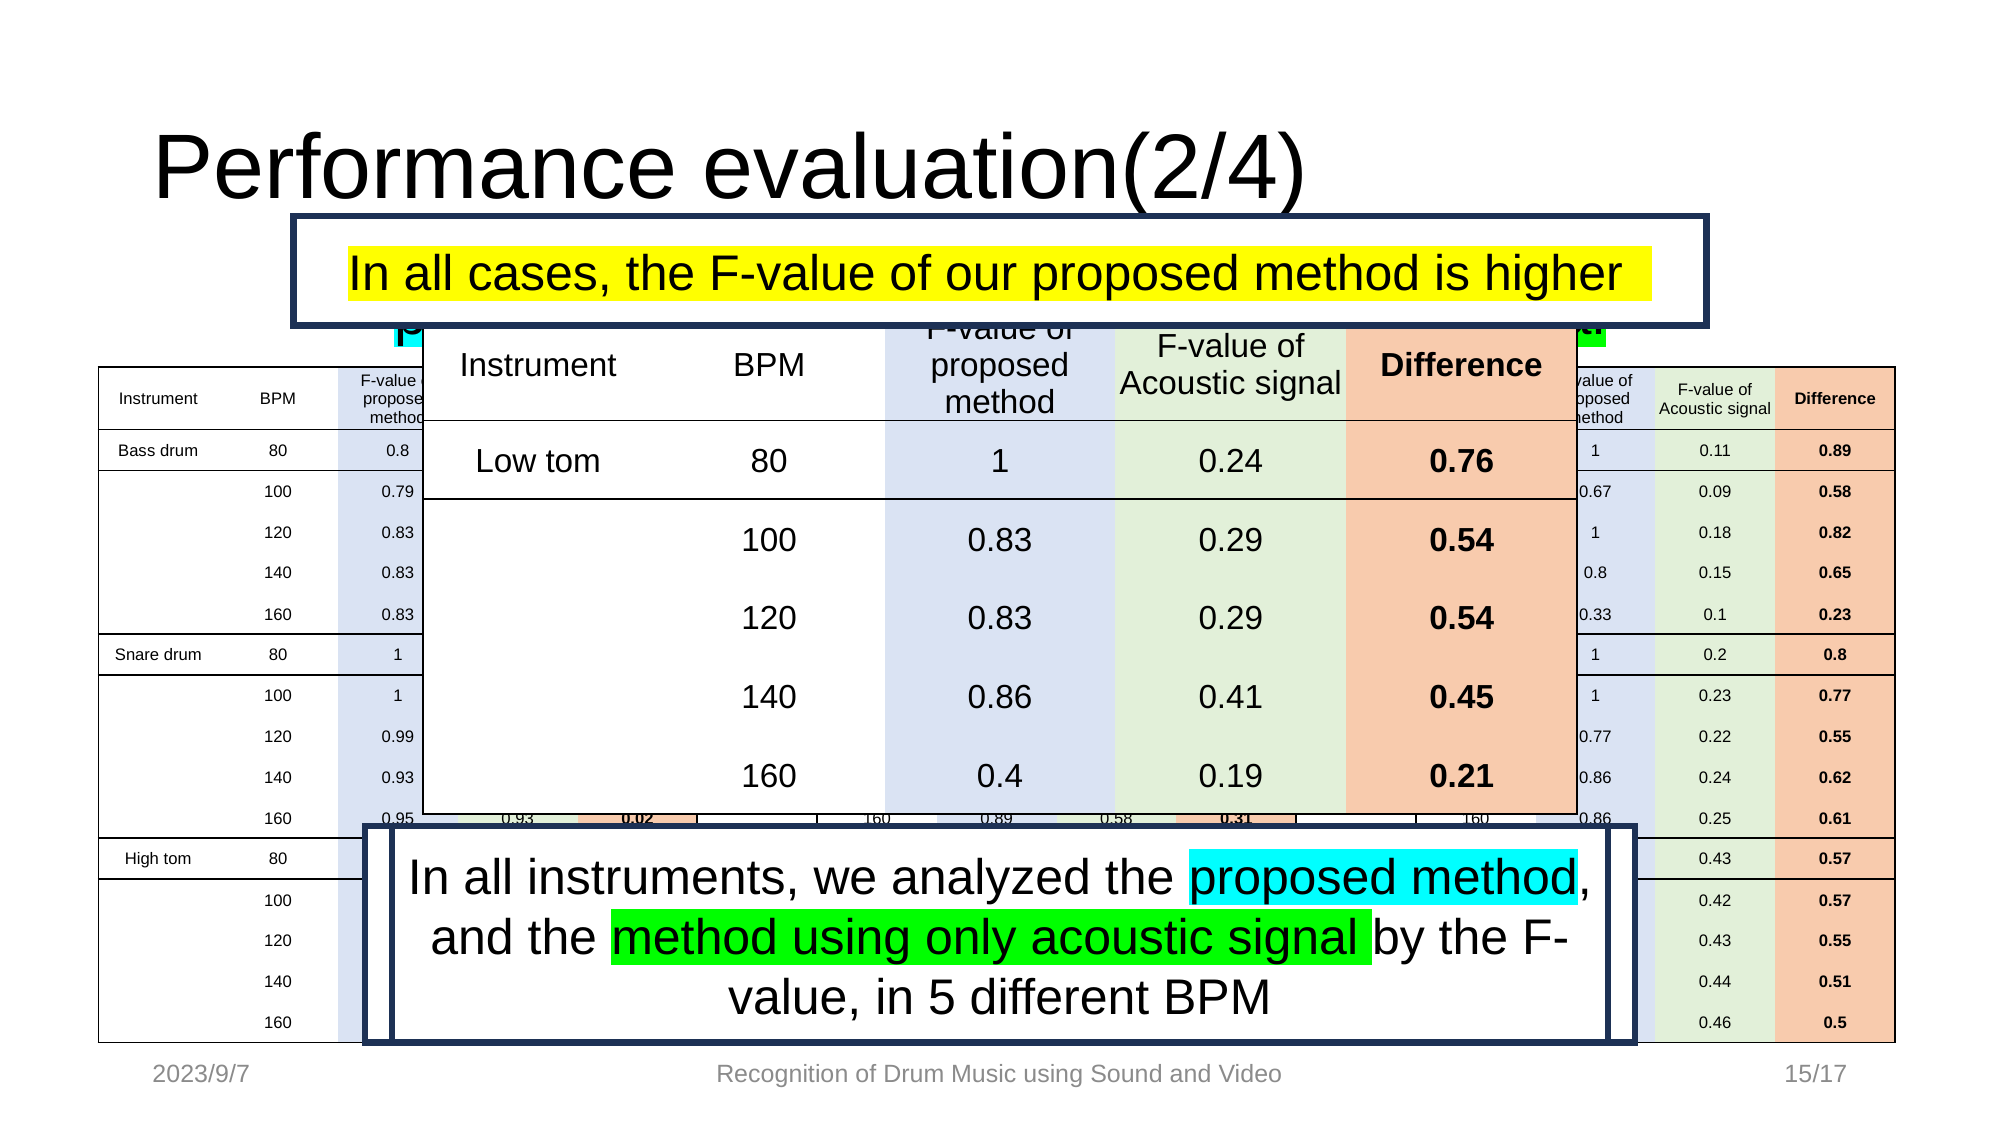

# Performance evaluation(2/4)
In all cases, the F-value of our proposed method is higher
Comparison of F-value of music recognition between
proposed method and with only acoustic signal
| Instrument | BPM | F-value of proposed method | F-value of Acoustic signal | Difference |
| --- | --- | --- | --- | --- |
| Low tom | 80 | 1 | 0.24 | 0.76 |
|  | 100 | 0.83 | 0.29 | 0.54 |
|  | 120 | 0.83 | 0.29 | 0.54 |
|  | 140 | 0.86 | 0.41 | 0.45 |
|  | 160 | 0.4 | 0.19 | 0.21 |
| Difference |
| --- |
| 0.76 |
| 0.54 |
| 0.54 |
| 0.45 |
| 0.21 |
| 0.27 |
| 0.3 |
| 0.33 |
| 0.25 |
| 0.31 |
| 0.55 |
| 0.55 |
| 0.54 |
| 0.48 |
| 0.49 |
| Difference |
| --- |
| 0.89 |
| 0.58 |
| 0.82 |
| 0.65 |
| 0.23 |
| 0.8 |
| 0.77 |
| 0.55 |
| 0.62 |
| 0.61 |
| 0.57 |
| 0.57 |
| 0.55 |
| 0.51 |
| 0.5 |
| Difference |
| --- |
| 0 |
| 0 |
| 0 |
| 0 |
| 0 |
| 0 |
| 0.01 |
| 0.02 |
| 0.01 |
| 0.02 |
| 0.46 |
| 0.47 |
| 0.36 |
| 0.17 |
| 0.17 |
| Instrument | BPM | F-value of proposed method | F-value of Acoustic signal | Difference | Instrument | BPM | F-value of proposed method | F-value of Acoustic signal | Difference | Instrument | BPM | F-value of proposed method | F-value of Acoustic signal | Difference |
| --- | --- | --- | --- | --- | --- | --- | --- | --- | --- | --- | --- | --- | --- | --- |
| Bass drum | 80 | 0.8 | 0.8 | 0 | Low tom | 80 | 1 | 0.24 | 0.76 | Crash L | 80 | 1 | 0.11 | 0.89 |
|  | 100 | 0.79 | 0.79 | 0 |  | 100 | 0.83 | 0.29 | 0.54 |  | 100 | 0.67 | 0.09 | 0.58 |
|  | 120 | 0.83 | 0.83 | 0 |  | 120 | 0.83 | 0.29 | 0.54 |  | 120 | 1 | 0.18 | 0.82 |
|  | 140 | 0.83 | 0.83 | 0 |  | 140 | 0.86 | 0.41 | 0.45 |  | 140 | 0.8 | 0.15 | 0.65 |
|  | 160 | 0.83 | 0.83 | 0 |  | 160 | 0.4 | 0.19 | 0.21 |  | 160 | 0.33 | 0.1 | 0.23 |
| Snare drum | 80 | 1 | 1 | 0 | Floor tom | 80 | 0.82 | 0.55 | 0.27 | Crash R | 80 | 1 | 0.2 | 0.8 |
|  | 100 | 1 | 0.99 | 0.01 |  | 100 | 0.85 | 0.55 | 0.3 |  | 100 | 1 | 0.23 | 0.77 |
|  | 120 | 0.99 | 0.97 | 0.02 |  | 120 | 0.88 | 0.55 | 0.33 |  | 120 | 0.77 | 0.22 | 0.55 |
|  | 140 | 0.93 | 0.92 | 0.01 |  | 140 | 0.83 | 0.58 | 0.25 |  | 140 | 0.86 | 0.24 | 0.62 |
|  | 160 | 0.95 | 0.93 | 0.02 |  | 160 | 0.89 | 0.58 | 0.31 |  | 160 | 0.86 | 0.25 | 0.61 |
| High tom | 80 | 0.82 | 0.36 | 0.46 | Hi-hat | 80 | 0.99 | 0.44 | 0.55 | Ride cymbal | 80 | 1 | 0.43 | 0.57 |
|  | 100 | 0.88 | 0.41 | 0.47 |  | 100 | 0.99 | 0.44 | 0.55 |  | 100 | 0.99 | 0.42 | 0.57 |
|  | 120 | 0.69 | 0.33 | 0.36 |  | 120 | 1 | 0.46 | 0.54 |  | 120 | 0.98 | 0.43 | 0.55 |
|  | 140 | 0.3 | 0.13 | 0.17 |  | 140 | 0.97 | 0.49 | 0.48 |  | 140 | 0.95 | 0.44 | 0.51 |
|  | 160 | 0.3 | 0.13 | 0.17 |  | 160 | 0.96 | 0.47 | 0.49 |  | 160 | 0.96 | 0.46 | 0.5 |
We can see that in all BPM of the music, the F-value of the proposed method is higher because the value is all positive on the difference section
In all instruments, we analyzed the proposed method, and the method using only acoustic signal by the F-value, in 5 different BPM
2023/9/7
Recognition of Drum Music using Sound and Video
15/17